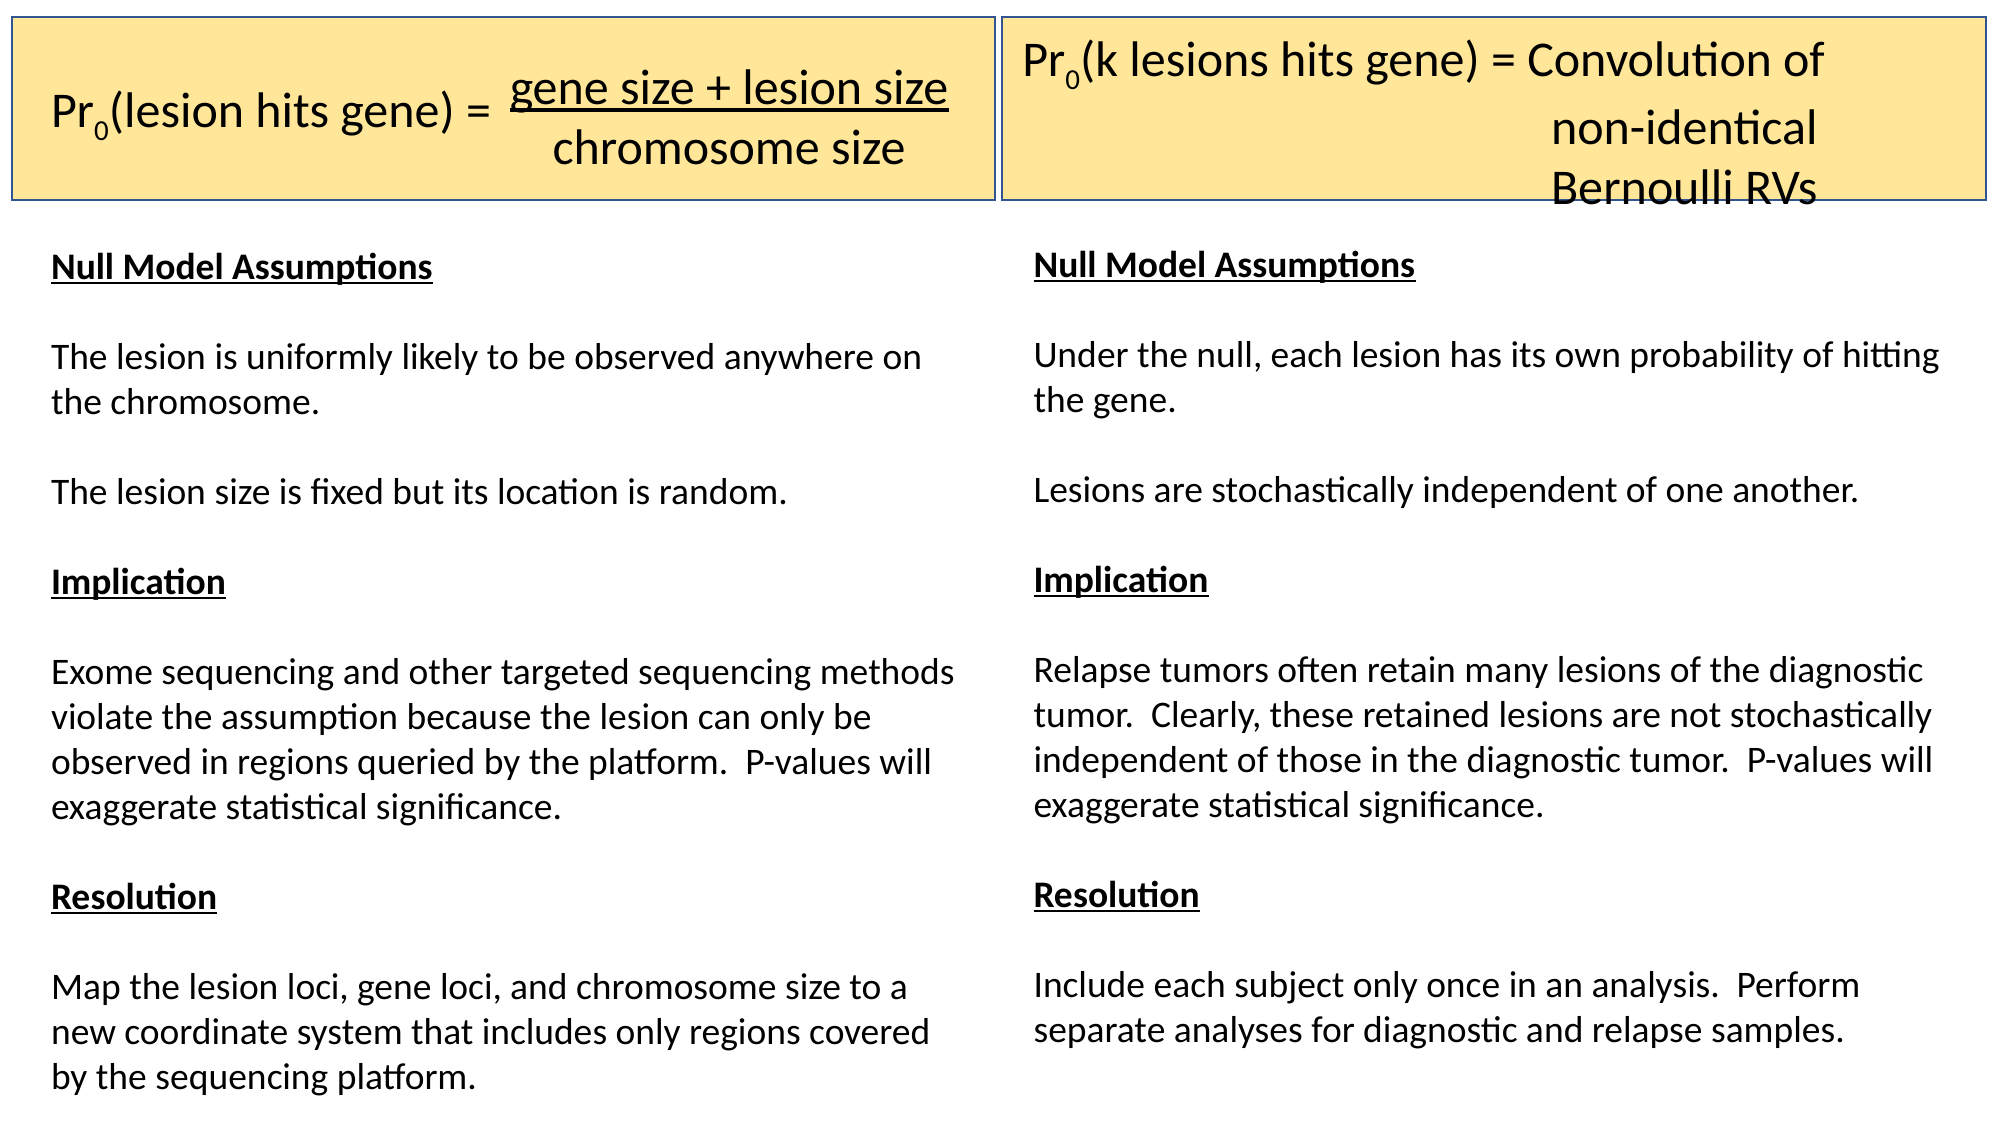

gene size + lesion size
chromosome size
Pr0(lesion hits gene) =

Pr0(k lesions hits gene) = Convolution of
                                               non-identical
                                               Bernoulli RVs
Null Model Assumptions

Under the null, each lesion has its own probability of hitting the gene.

Lesions are stochastically independent of one another.

Implication

Relapse tumors often retain many lesions of the diagnostic tumor.  Clearly, these retained lesions are not stochastically independent of those in the diagnostic tumor.  P-values will exaggerate statistical significance.

Resolution

Include each subject only once in an analysis.  Perform separate analyses for diagnostic and relapse samples.
Null Model Assumptions

The lesion is uniformly likely to be observed anywhere on the chromosome.

The lesion size is fixed but its location is random.

Implication

Exome sequencing and other targeted sequencing methods violate the assumption because the lesion can only be observed in regions queried by the platform.  P-values will exaggerate statistical significance.

Resolution

Map the lesion loci, gene loci, and chromosome size to a new coordinate system that includes only regions covered by the sequencing platform.